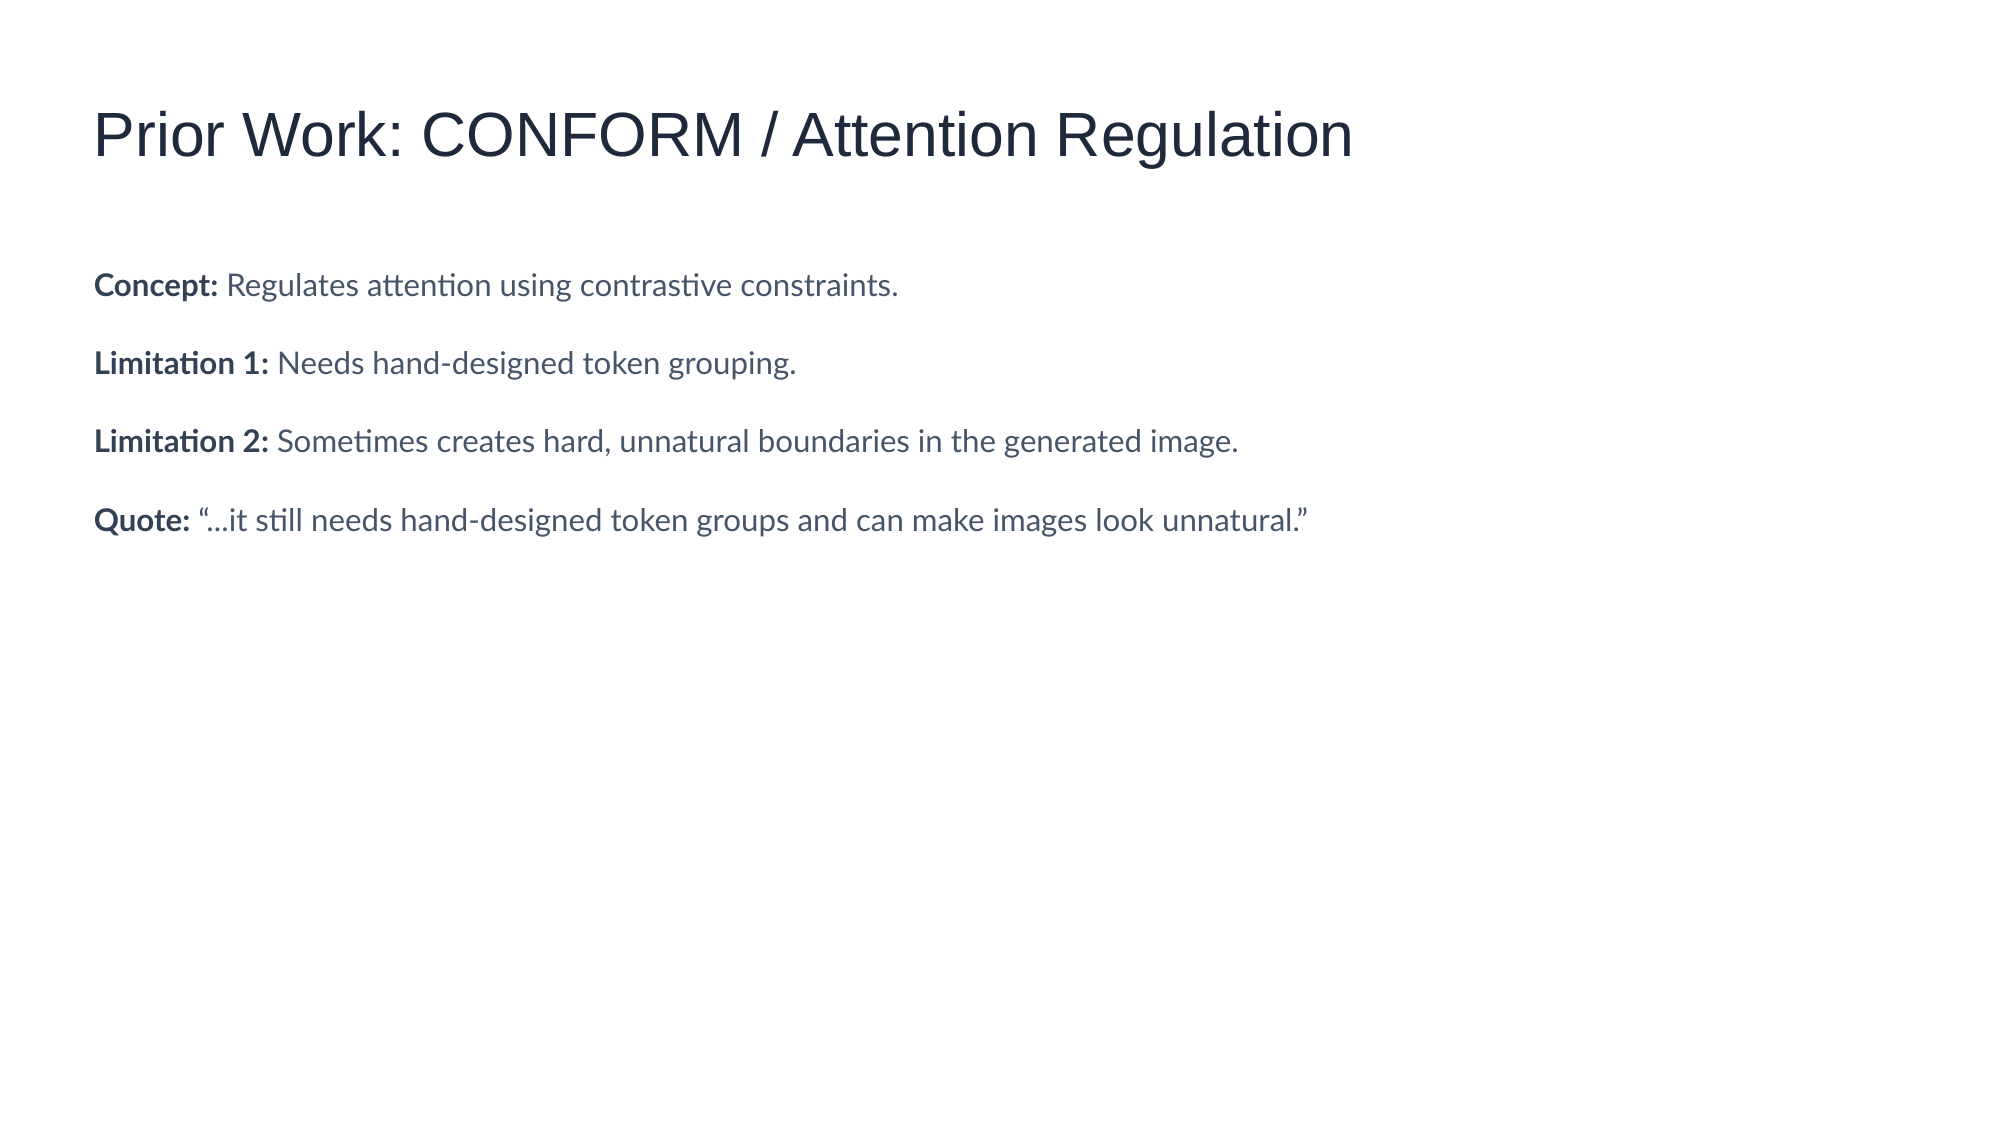

Prior Work: CONFORM / Attention Regulation
Concept: Regulates attention using contrastive constraints.
Limitation 1: Needs hand-designed token grouping.
Limitation 2: Sometimes creates hard, unnatural boundaries in the generated image.
Quote: “...it still needs hand-designed token groups and can make images look unnatural.”